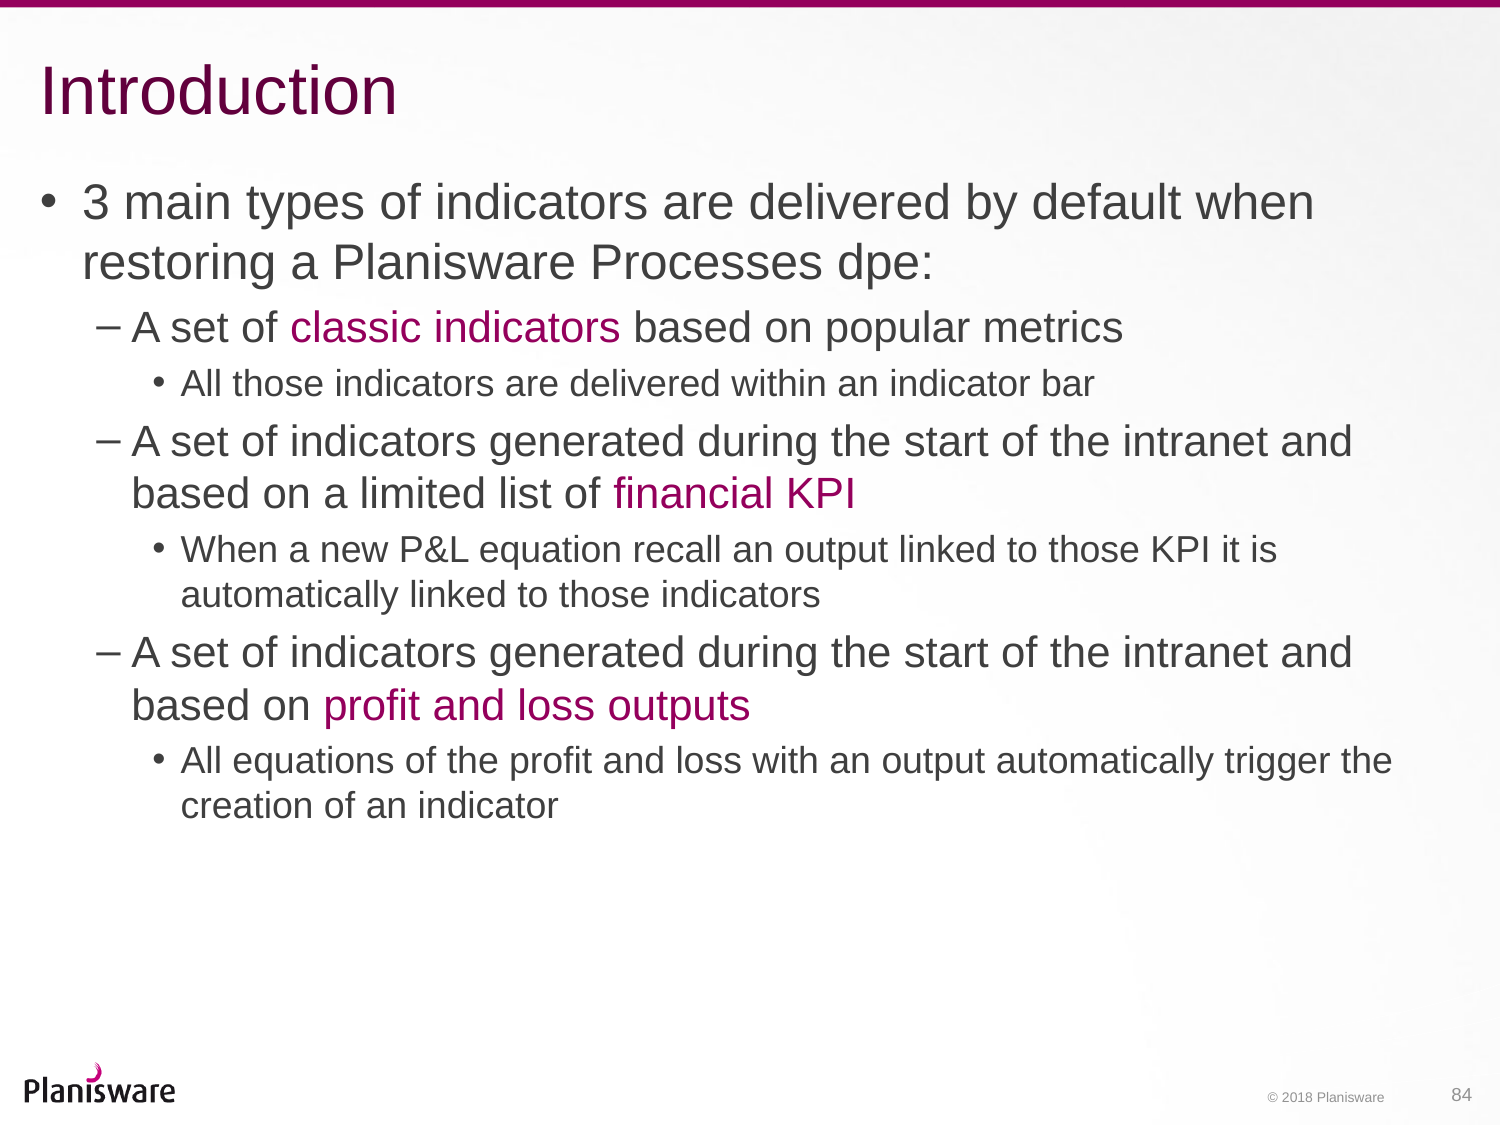

# Introduction
3 main types of indicators are delivered by default when restoring a Planisware Processes dpe:
A set of classic indicators based on popular metrics
All those indicators are delivered within an indicator bar
A set of indicators generated during the start of the intranet and based on a limited list of financial KPI
When a new P&L equation recall an output linked to those KPI it is automatically linked to those indicators
A set of indicators generated during the start of the intranet and based on profit and loss outputs
All equations of the profit and loss with an output automatically trigger the creation of an indicator
© 2018 Planisware
84